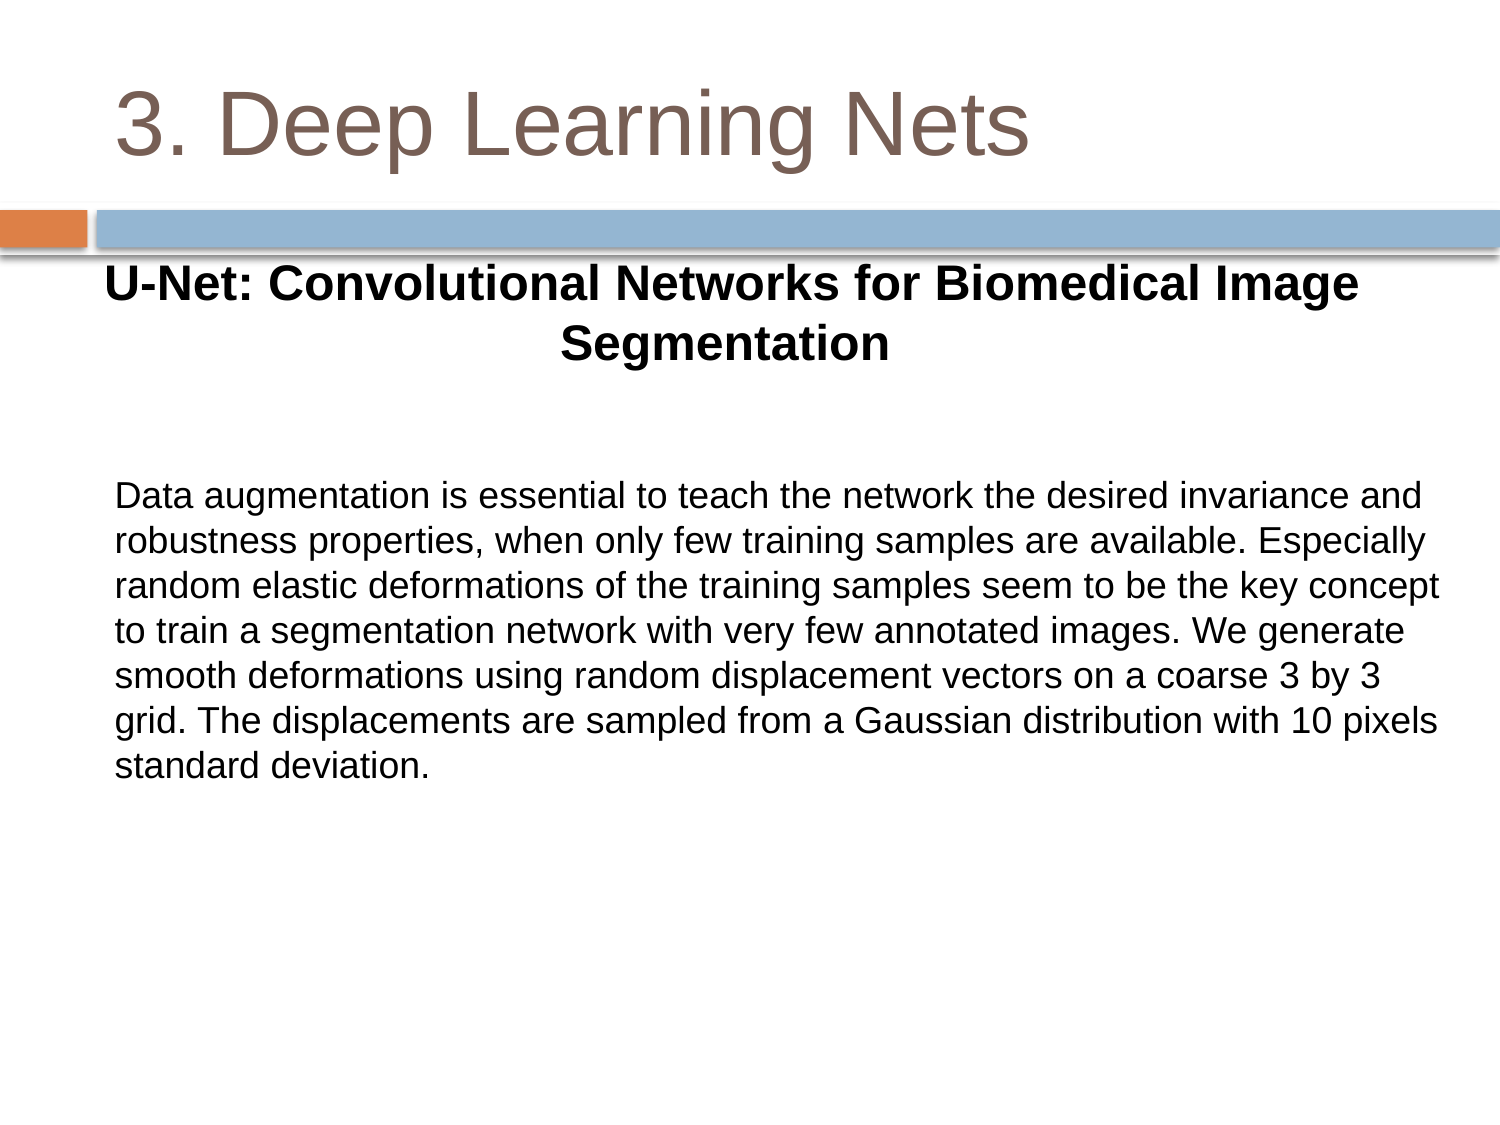

# 3. Deep Learning Nets
U-Net: Convolutional Networks for Biomedical Image Segmentation
Data augmentation is essential to teach the network the desired invariance and robustness properties, when only few training samples are available. Especially random elastic deformations of the training samples seem to be the key concept to train a segmentation network with very few annotated images. We generate smooth deformations using random displacement vectors on a coarse 3 by 3 grid. The displacements are sampled from a Gaussian distribution with 10 pixels standard deviation.